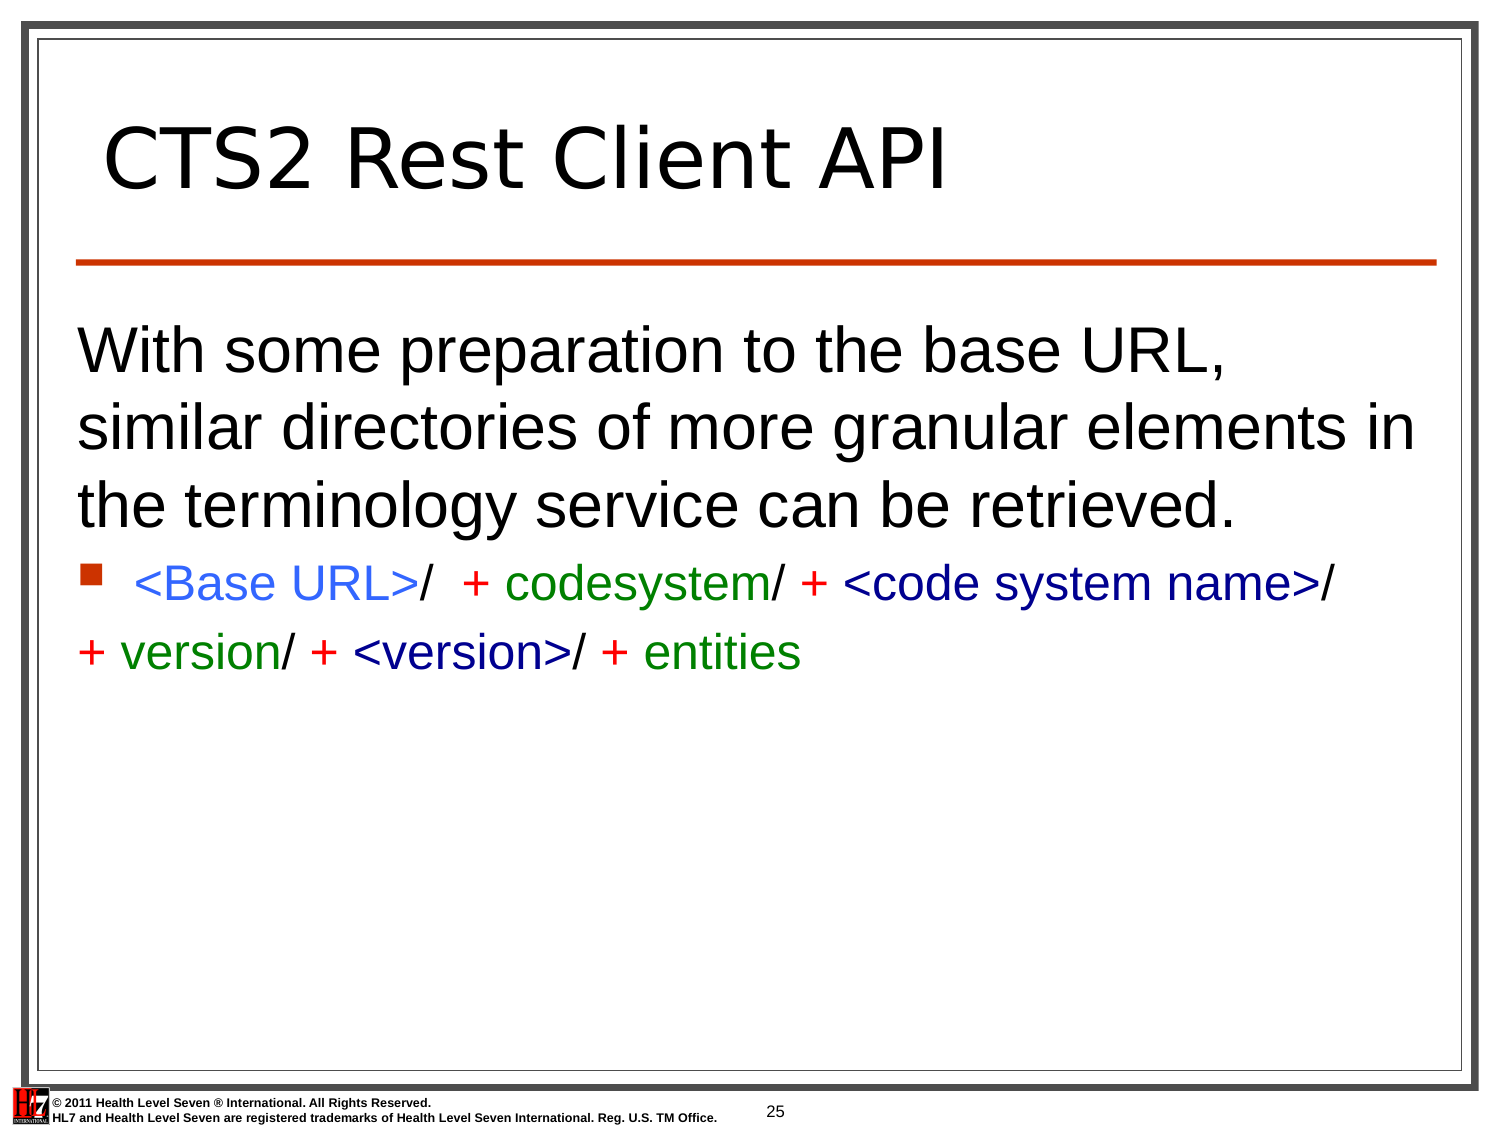

# CTS2 Rest Client API
With some preparation to the base URL, similar directories of more granular elements in the terminology service can be retrieved.
<Base URL>/  + codesystem/ + <code system name>/
+ version/ + <version>/ + entities

25